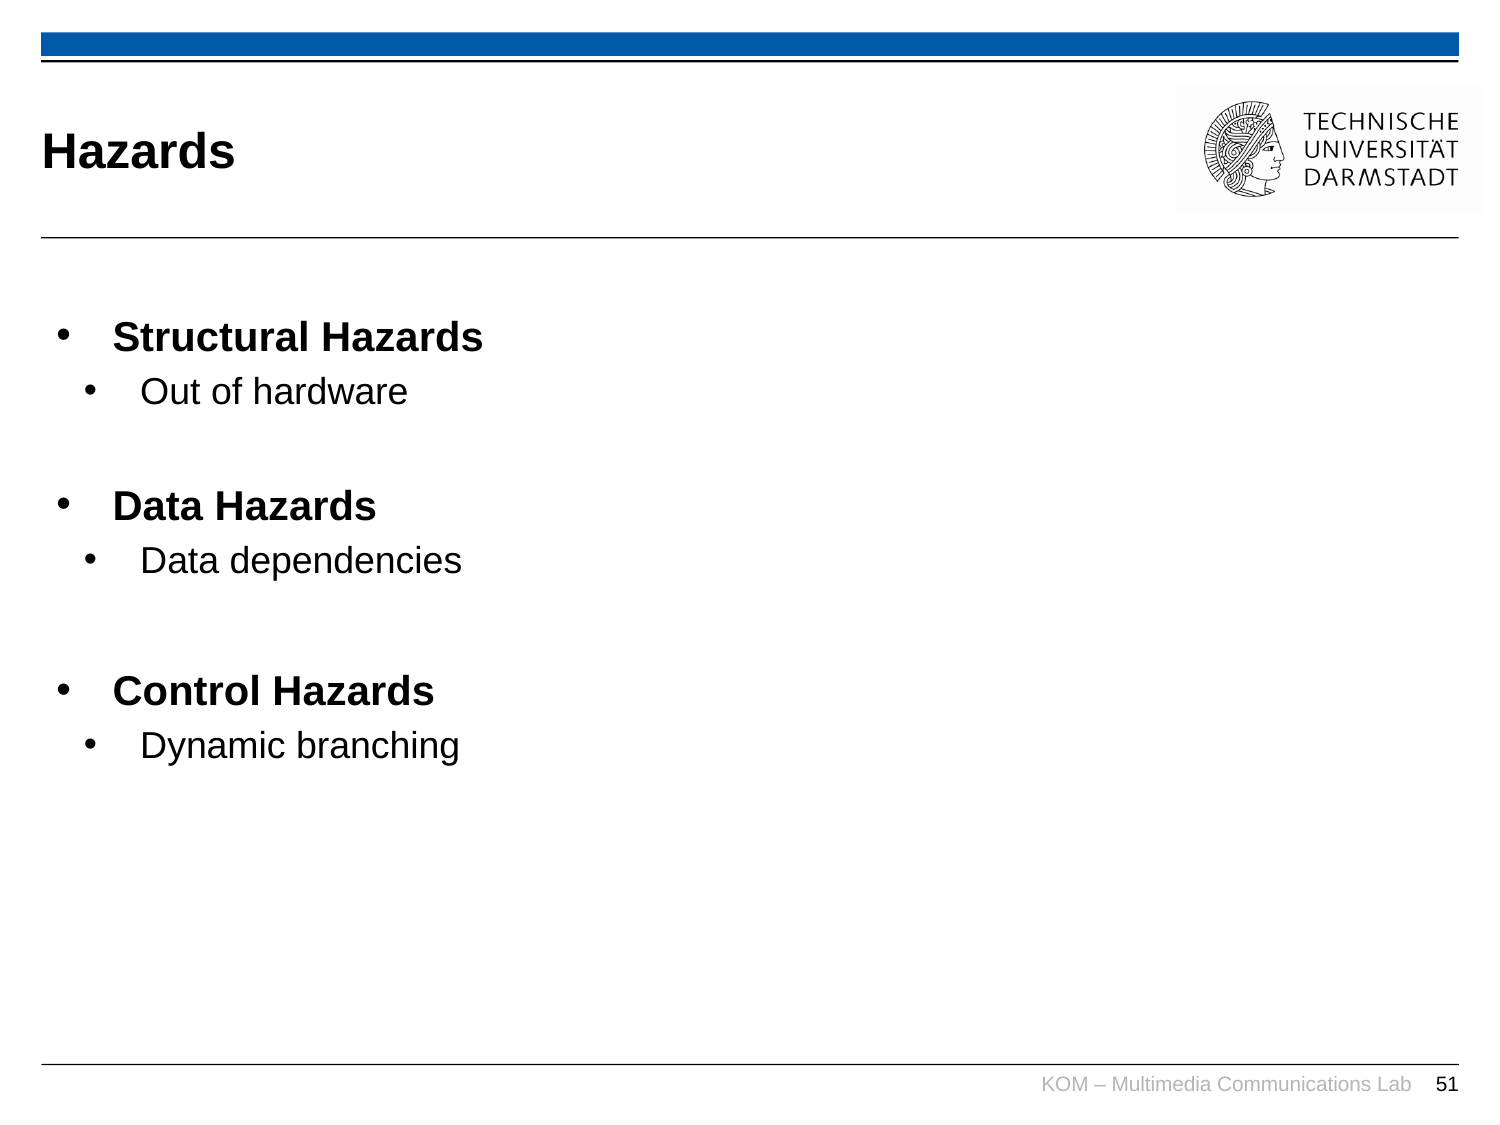

# Hazards

Structural Hazards
Out of hardware

Data Hazards
Data dependencies

Control Hazards
Dynamic branching